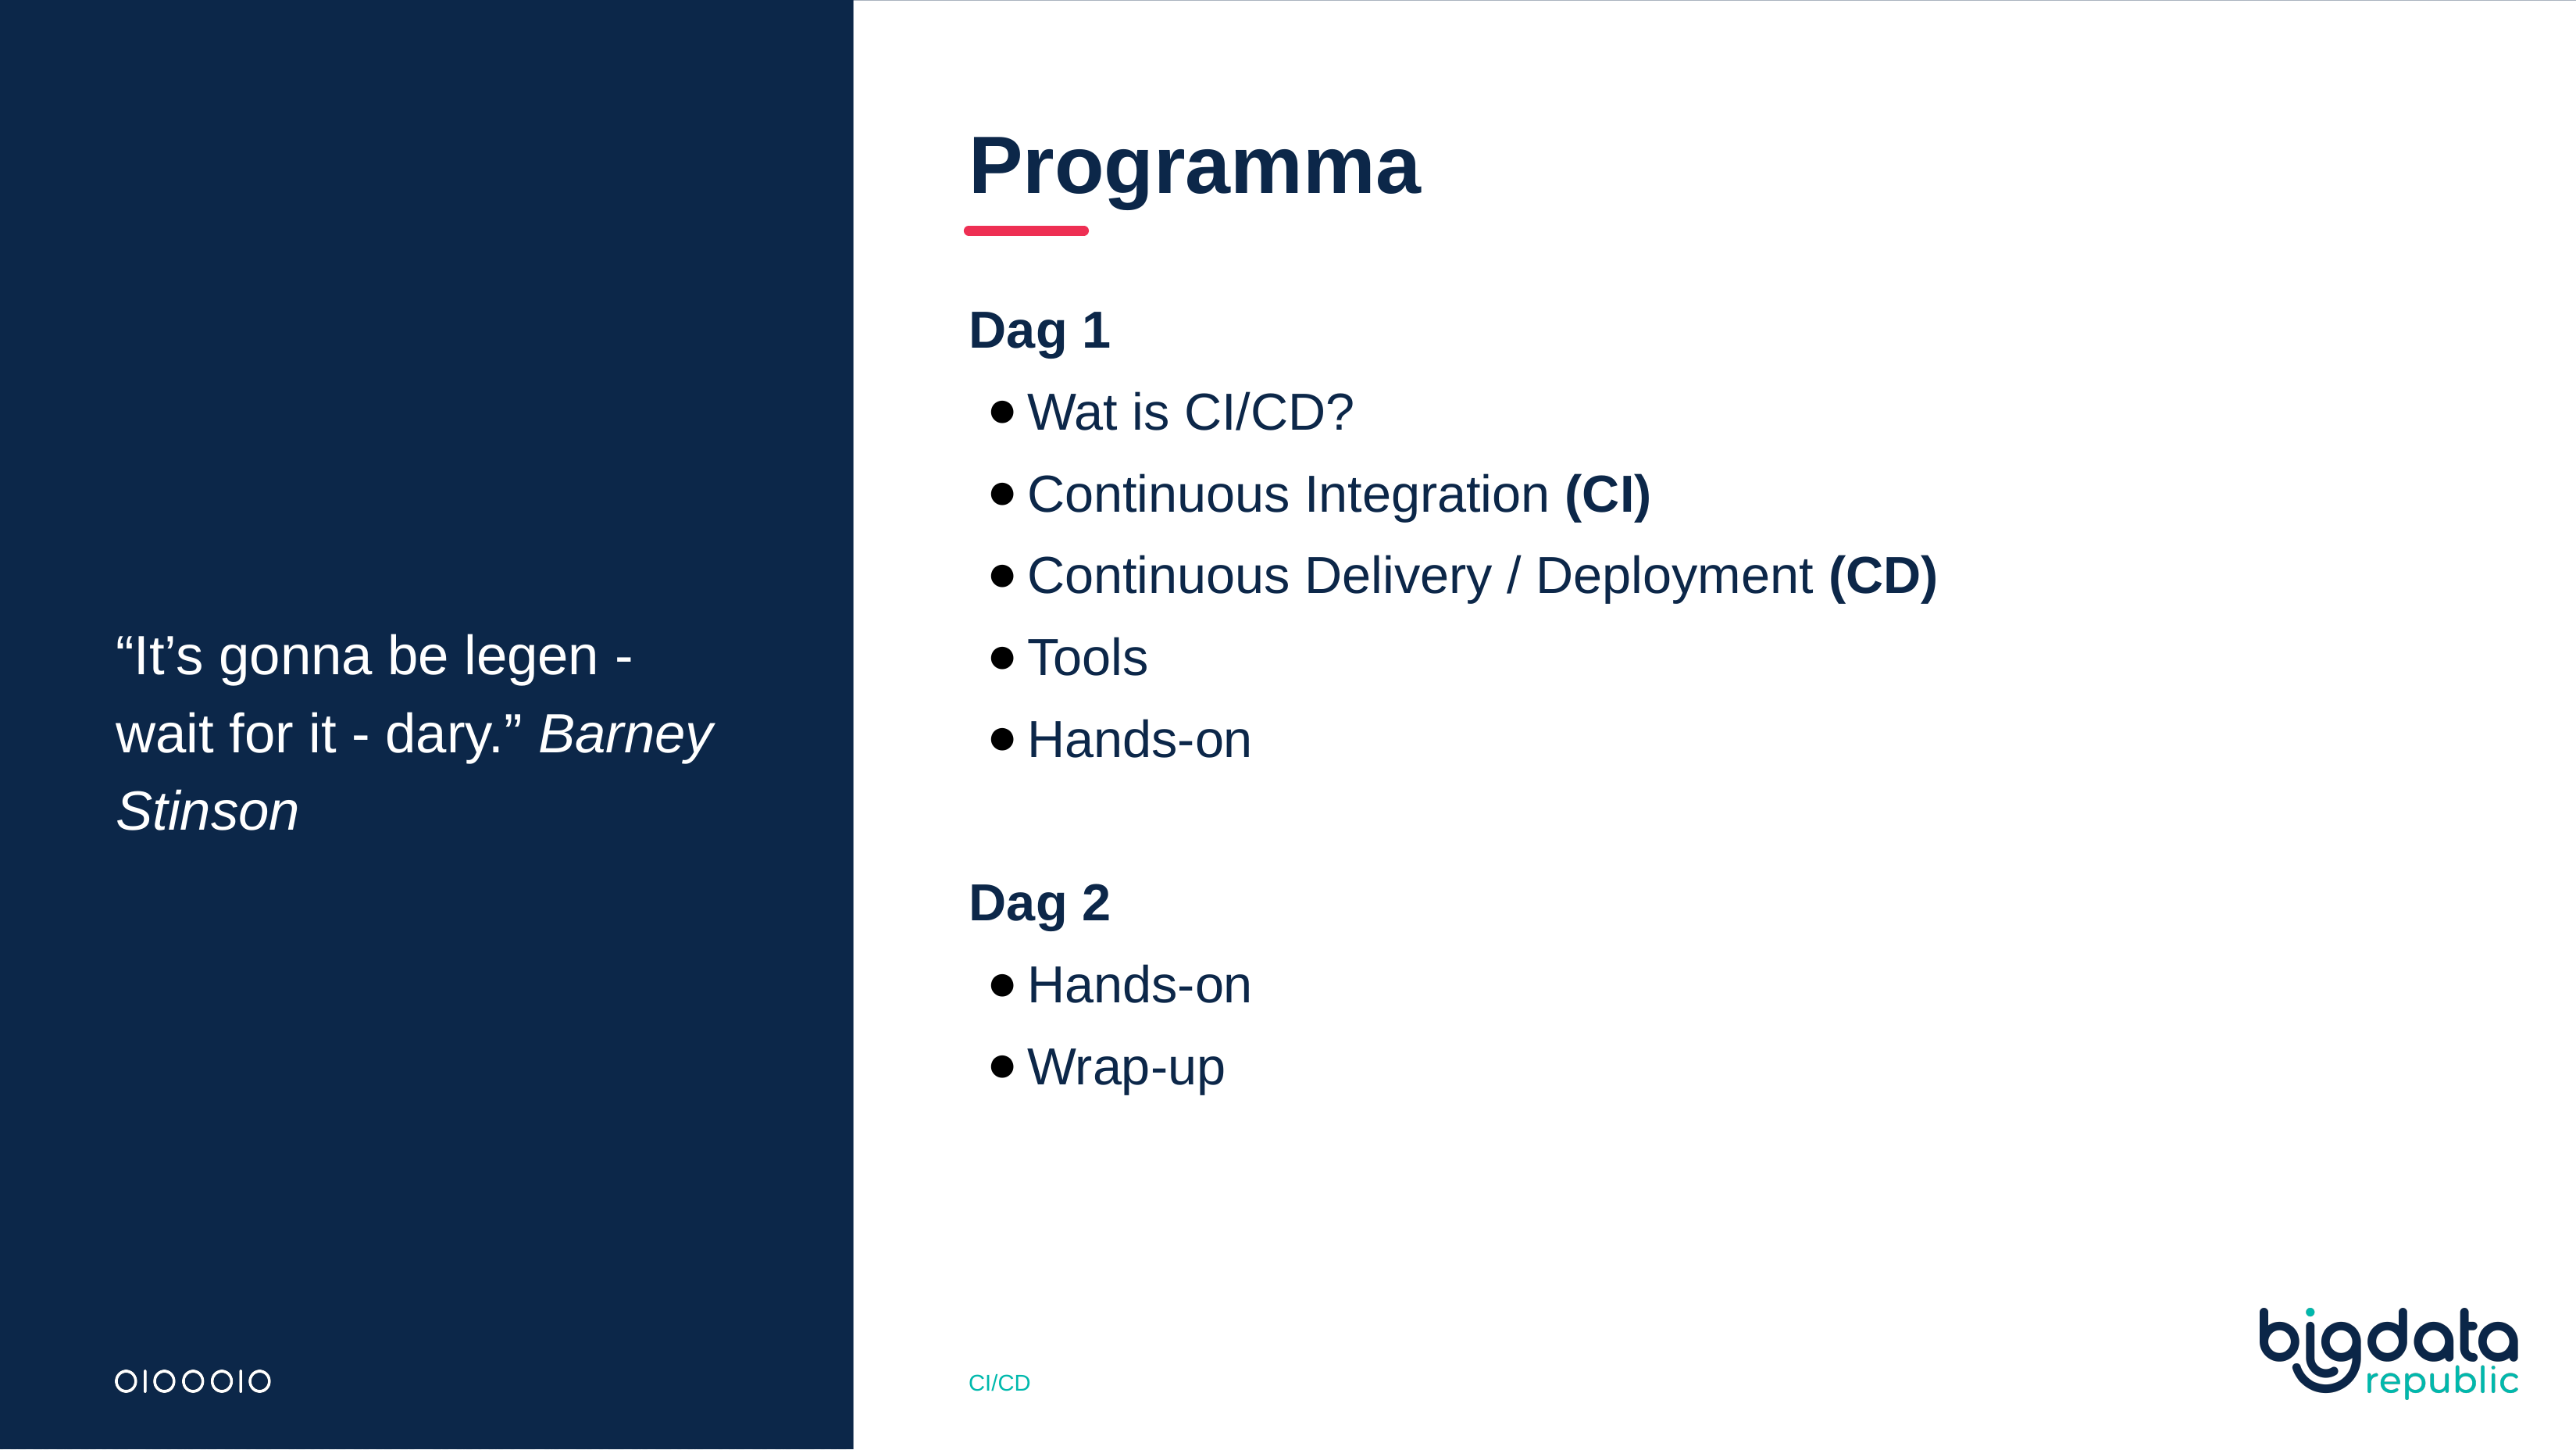

# Programma
“It’s gonna be legen - wait for it - dary.” Barney Stinson
Dag 1
Wat is CI/CD?
Continuous Integration (CI)
Continuous Delivery / Deployment (CD)
Tools
Hands-on

Dag 2
Hands-on
Wrap-up
CI/CD